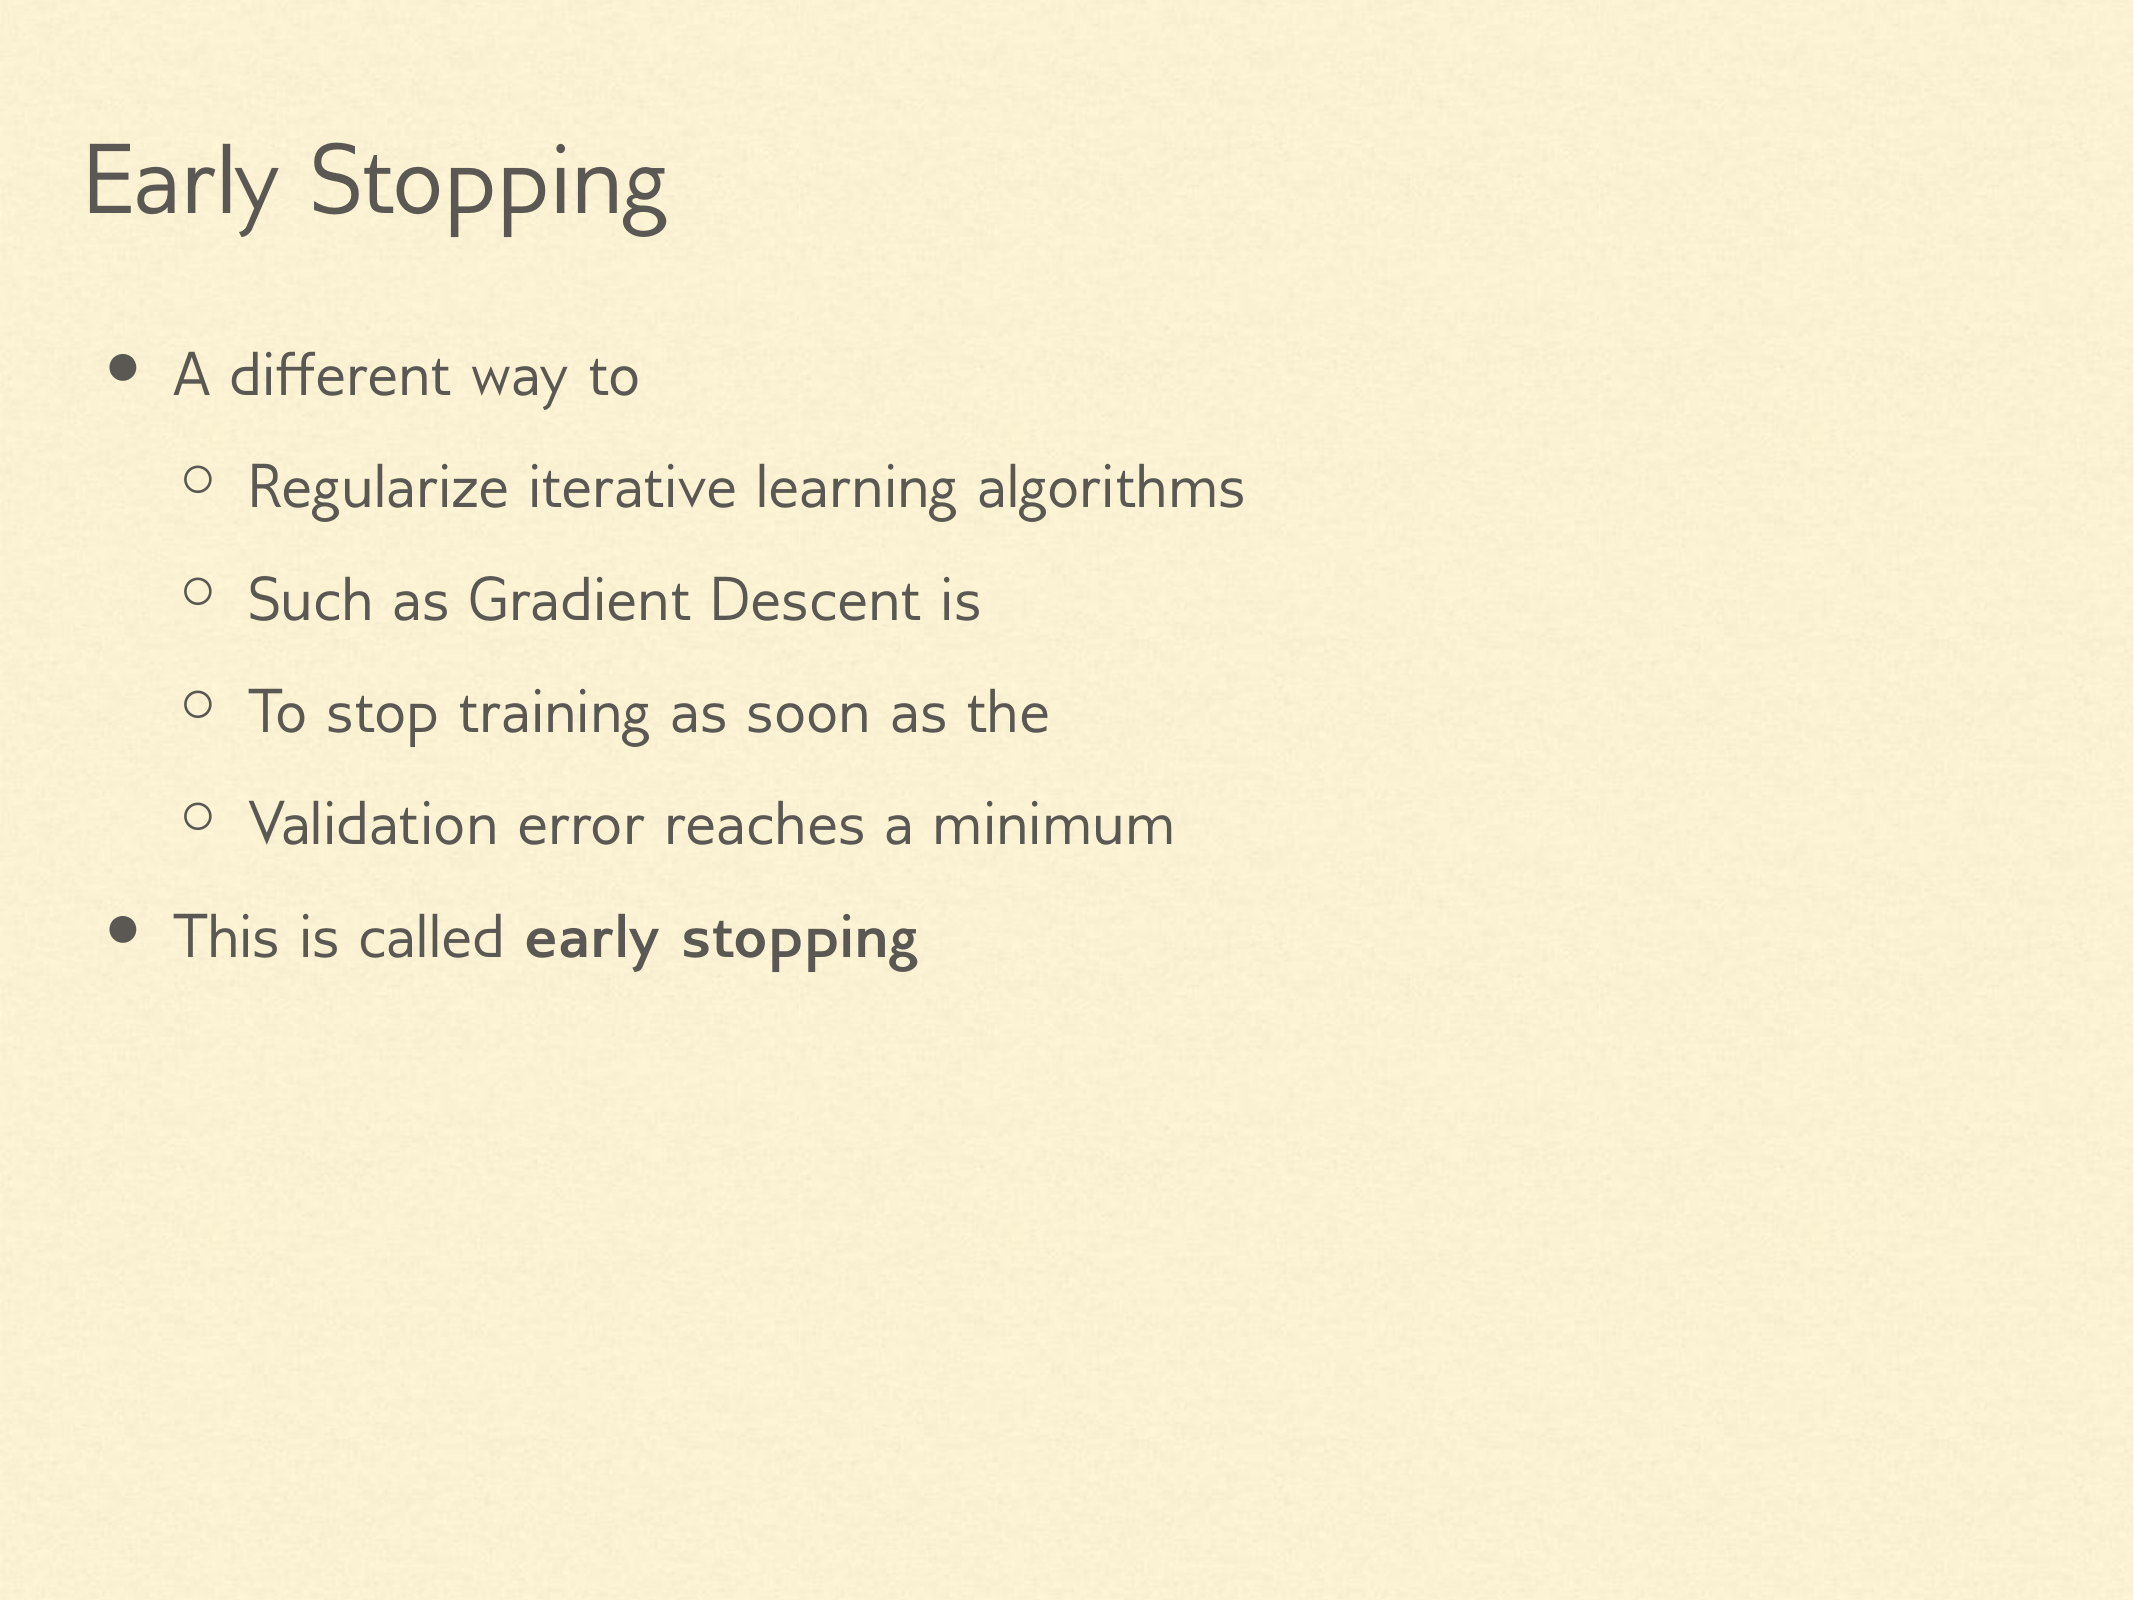

Early Stopping
A different way to
Regularize iterative learning algorithms
Such as Gradient Descent is
To stop training as soon as the
Validation error reaches a minimum
This is called early stopping